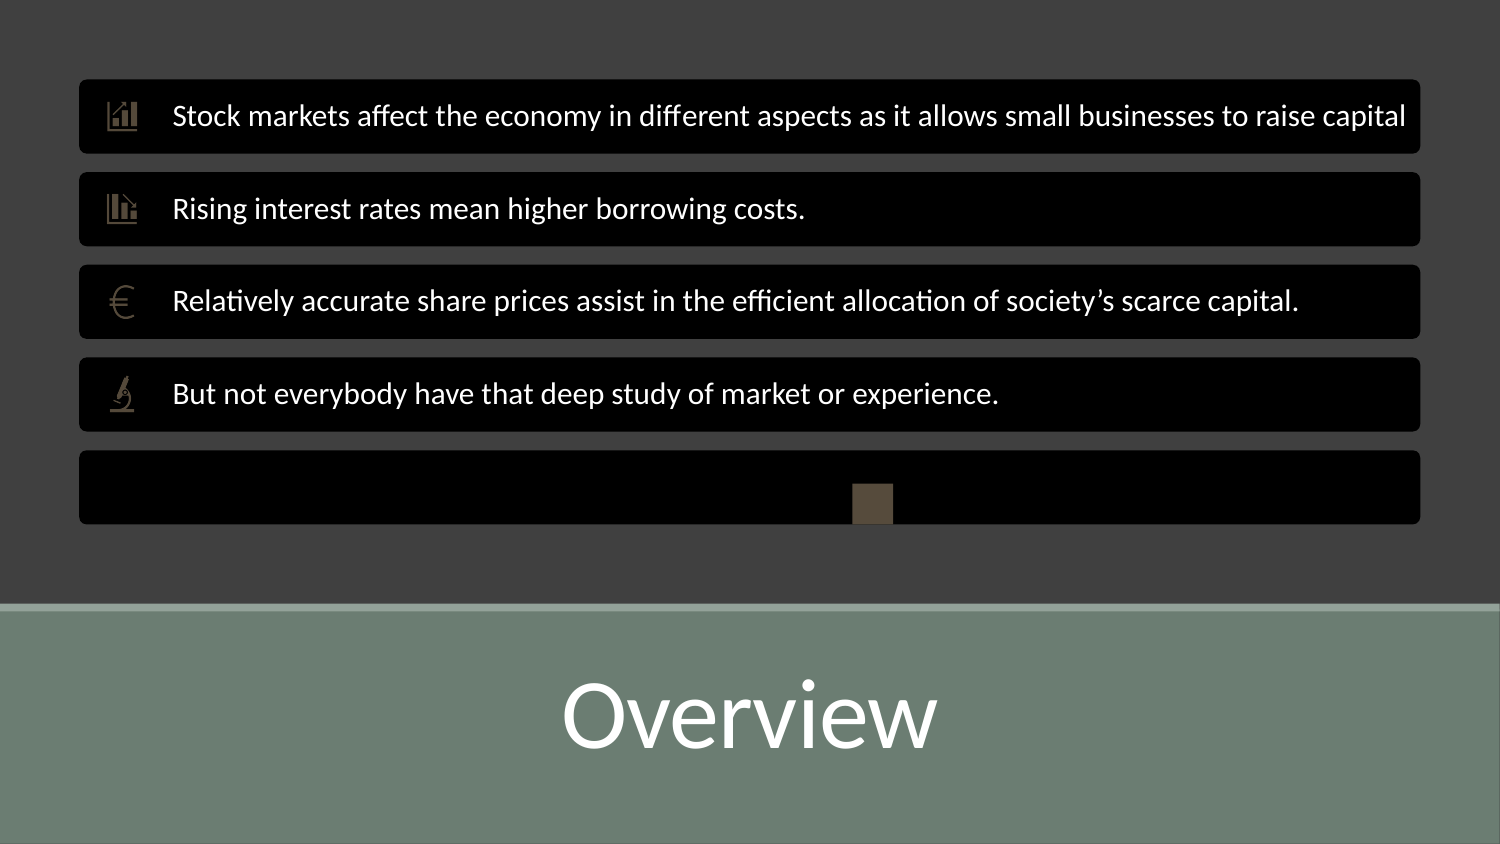

Stock markets affect the economy in different aspects as it allows small businesses to raise capital
Rising interest rates mean higher borrowing costs.
Relatively accurate share prices assist in the efficient allocation of society’s scarce capital.
But not everybody have that deep study of market or experience.

# Overview